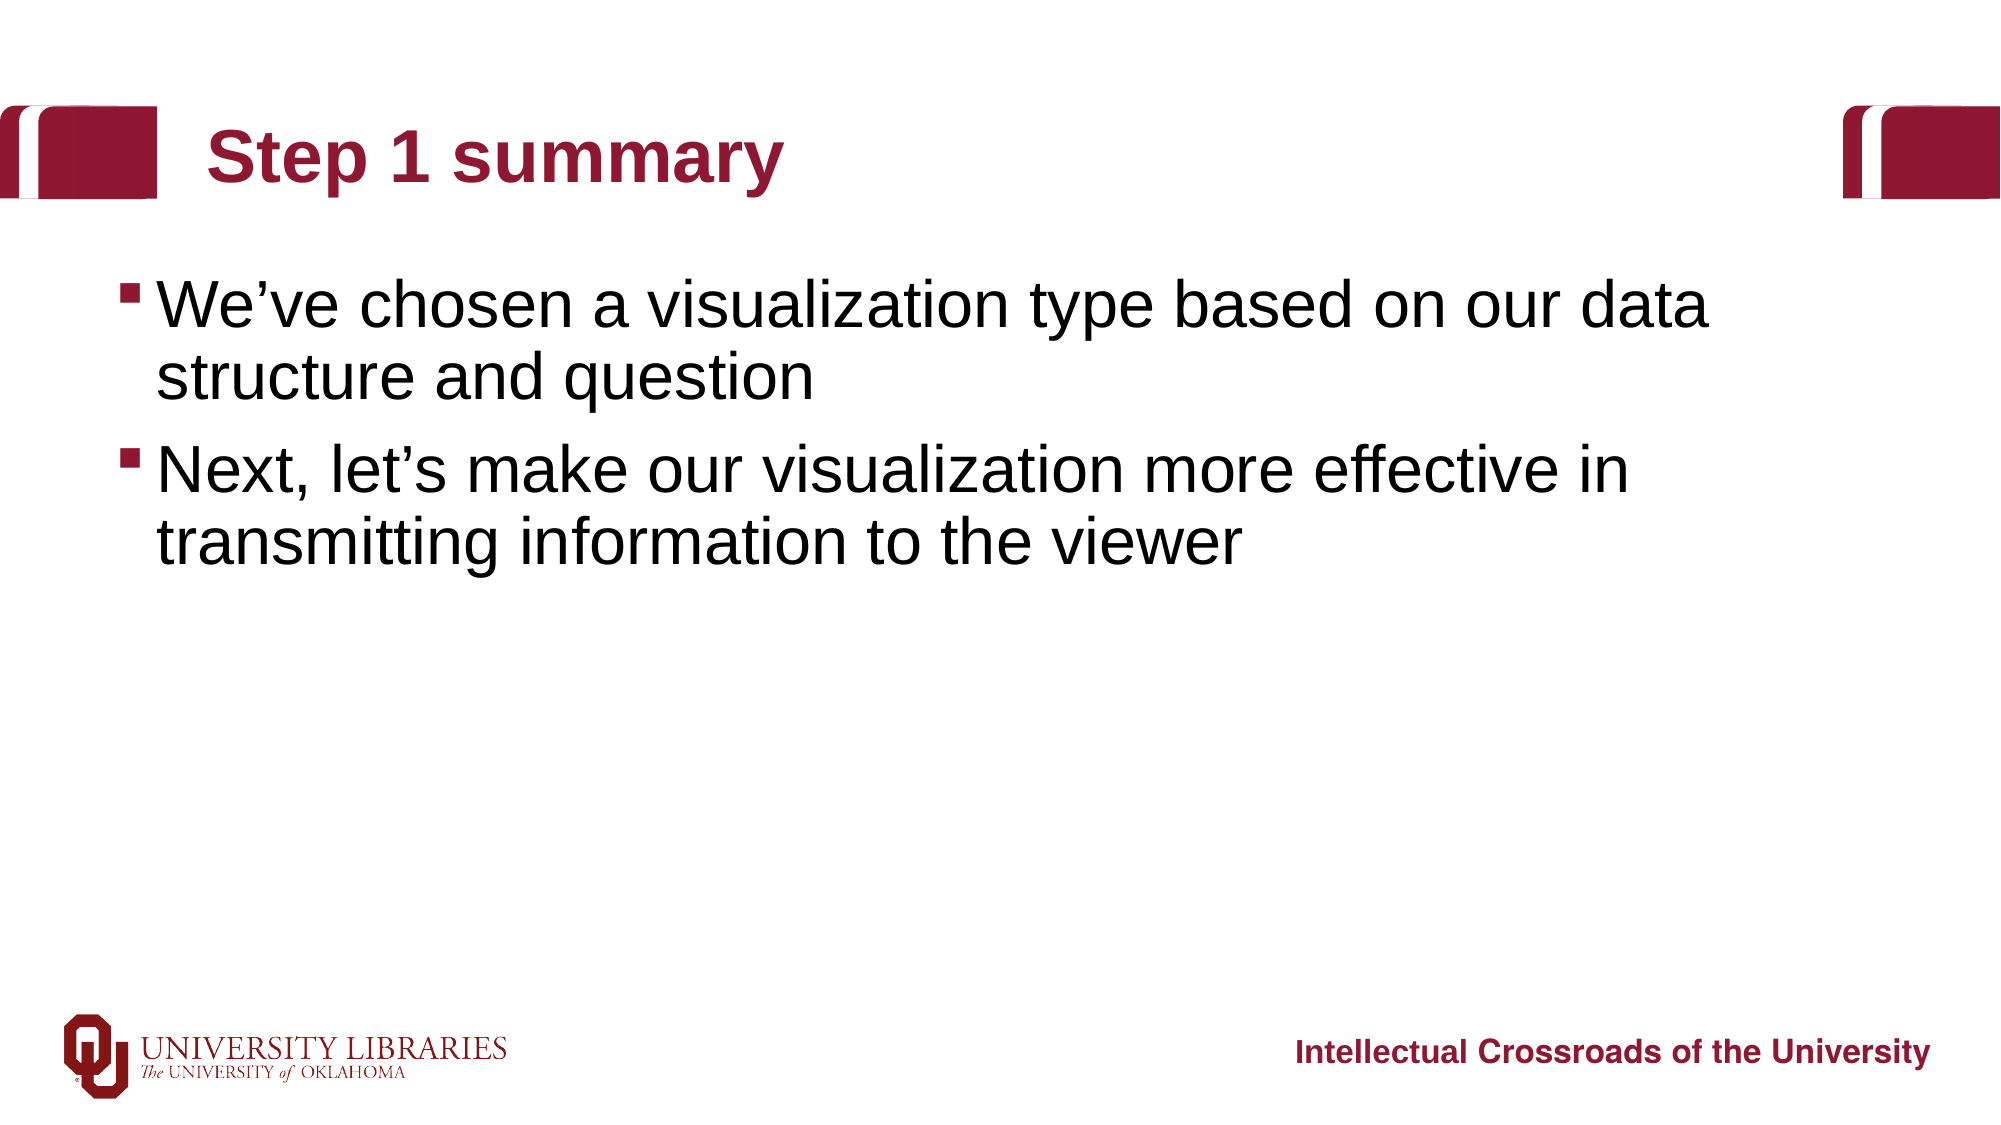

# Step 1 summary
We’ve chosen a visualization type based on our data structure and question
Next, let’s make our visualization more effective in transmitting information to the viewer